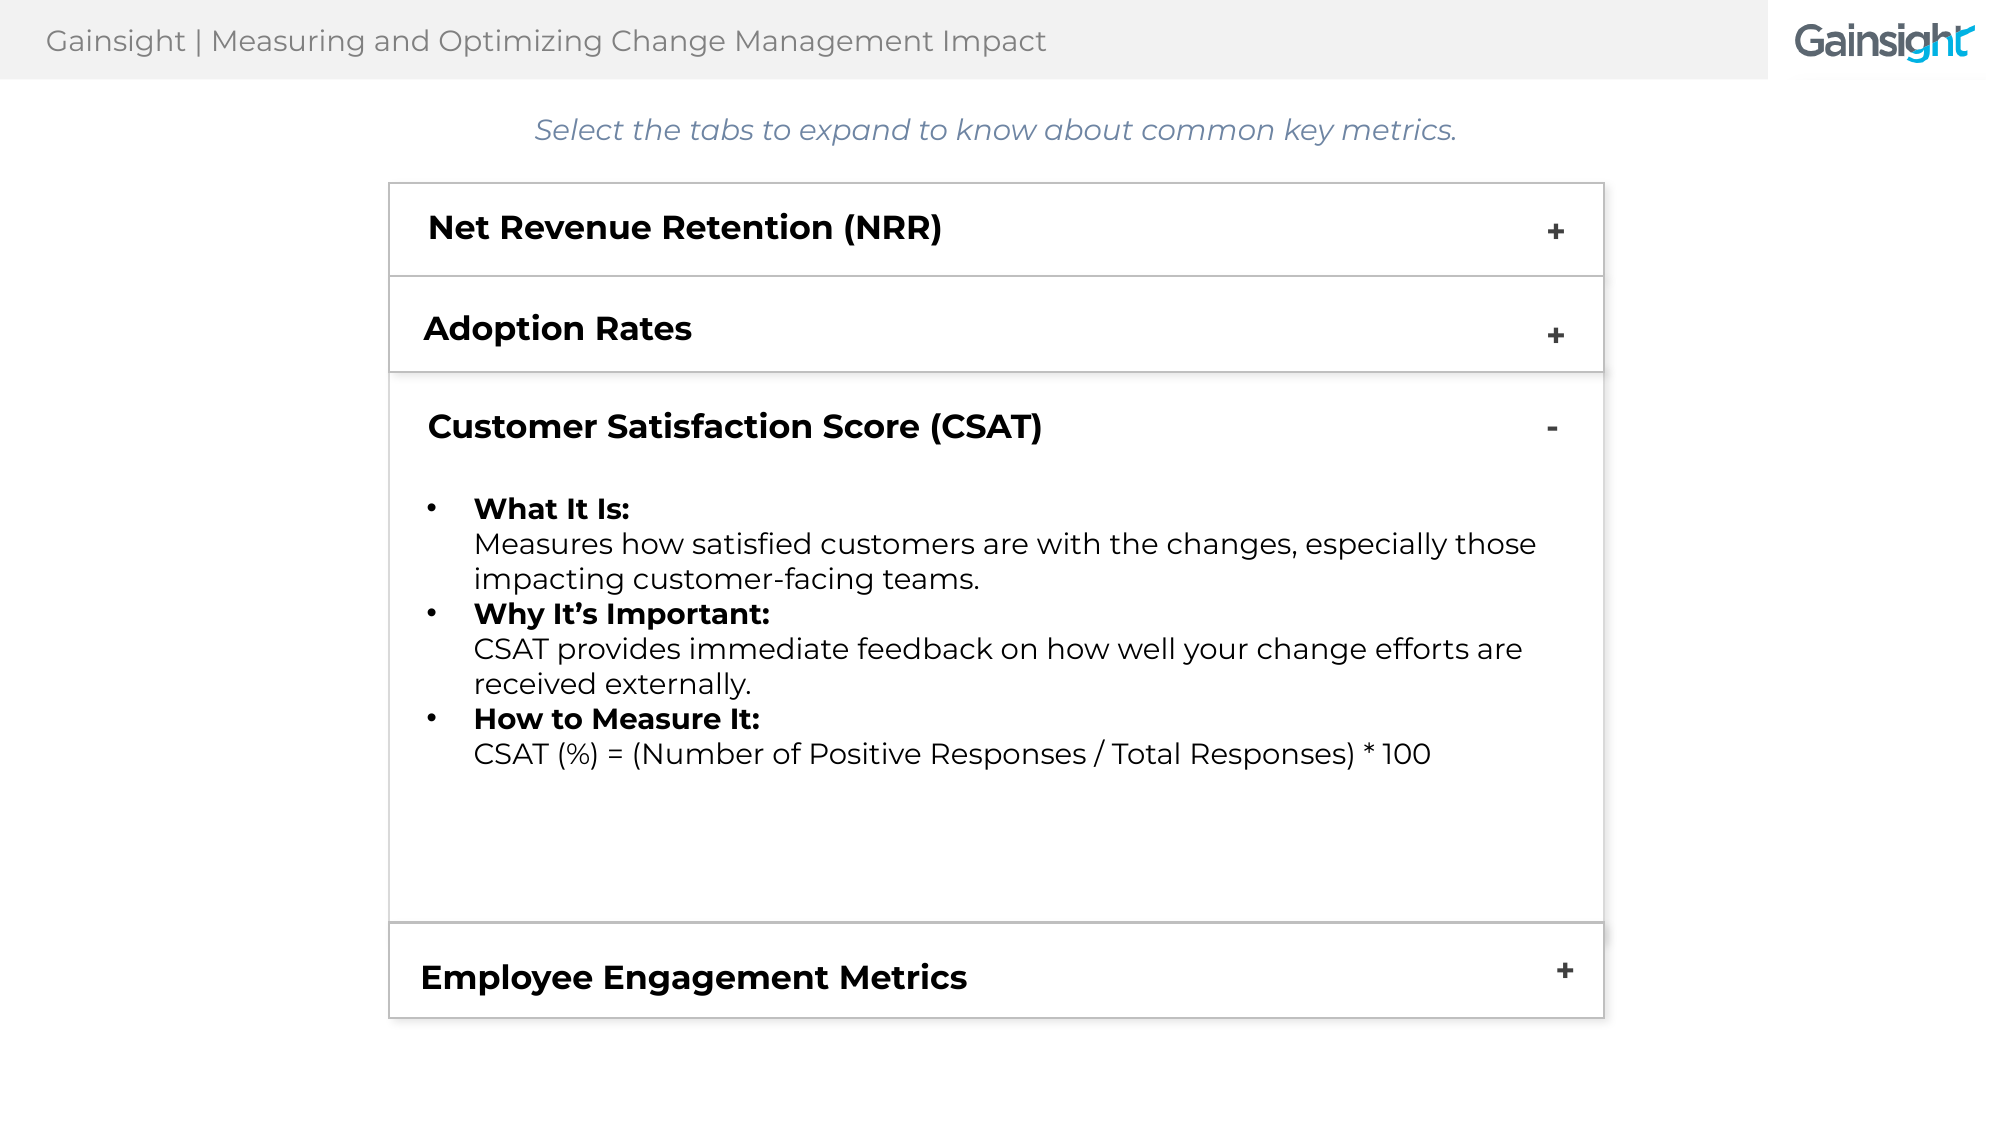

Select the tabs to expand to know about common key metrics.

Net Revenue Retention (NRR)
+

Adoption Rates
+

-
Customer Satisfaction Score (CSAT)
What It Is:
Measures how satisfied customers are with the changes, especially those impacting customer-facing teams.
Why It’s Important:
CSAT provides immediate feedback on how well your change efforts are received externally.
How to Measure It:
CSAT (%) = (Number of Positive Responses / Total Responses) * 100

+
Employee Engagement Metrics